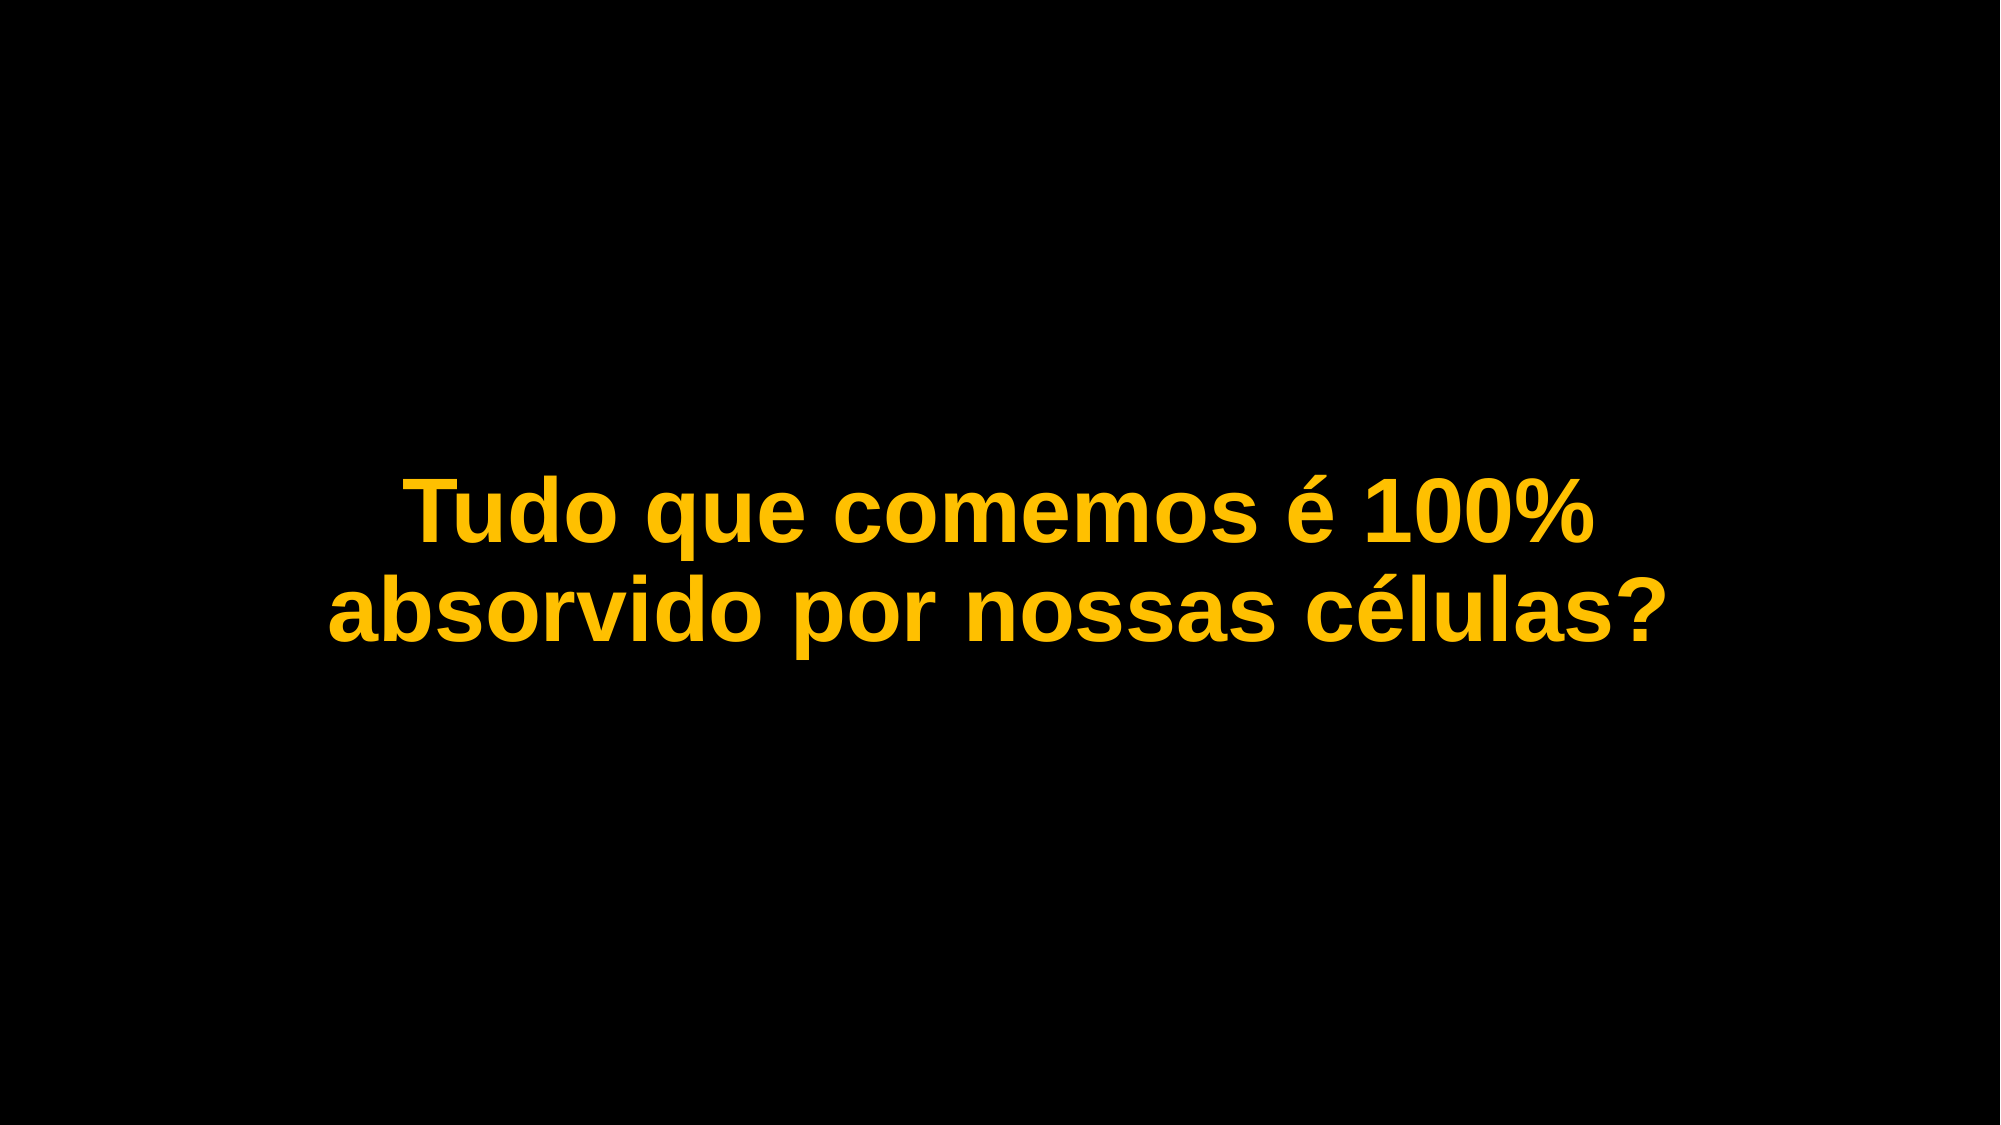

# Tudo que comemos é 100% absorvido por nossas células?